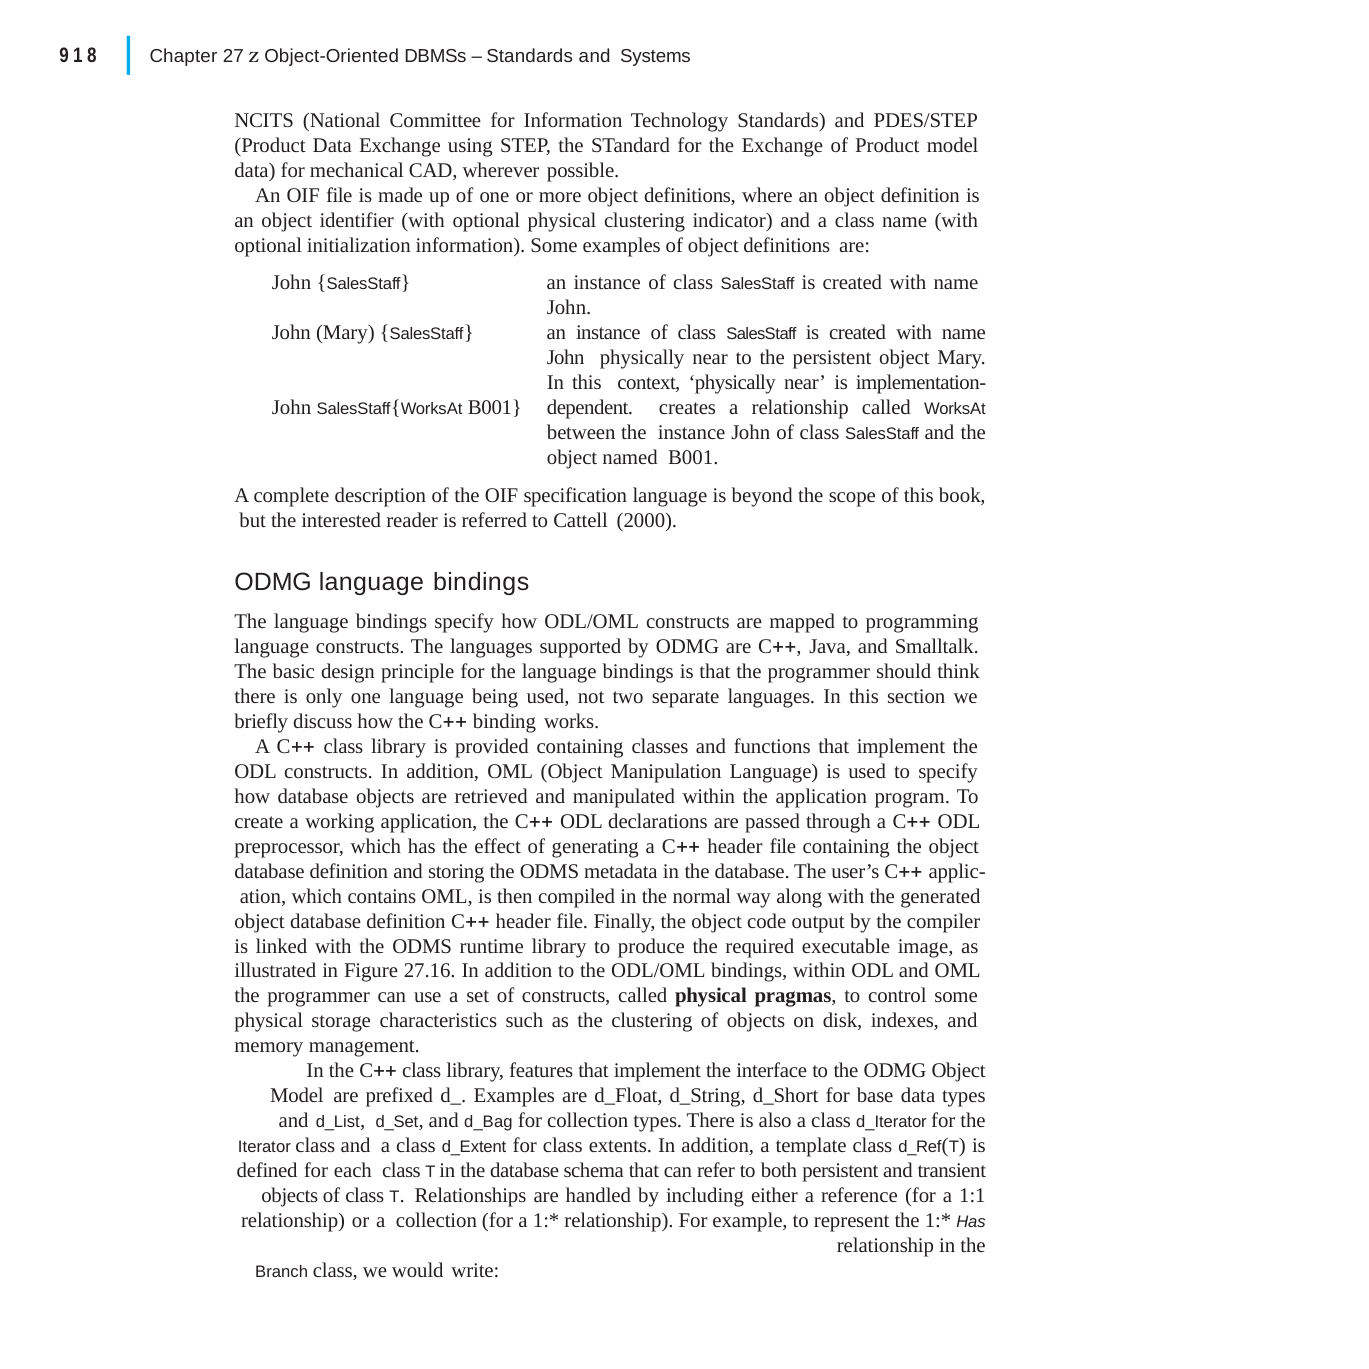

|
918
Chapter 27 z Object-Oriented DBMSs – Standards and Systems
NCITS (National Committee for Information Technology Standards) and PDES/STEP  (Product Data Exchange using STEP, the STandard for the Exchange of Product model  data) for mechanical CAD, wherever possible.
An OIF file is made up of one or more object definitions, where an object definition is  an object identifier (with optional physical clustering indicator) and a class name (with  optional initialization information). Some examples of object definitions are:
John {SalesStaff}
an instance of class SalesStaff is created with name  John.
an instance of class SalesStaff is created with name John  physically near to the persistent object Mary. In this  context, ‘physically near’ is implementation-dependent.  creates a relationship called WorksAt between the  instance John of class SalesStaff and the object named  B001.
John (Mary) {SalesStaff}
John SalesStaff{WorksAt B001}
A complete description of the OIF specification language is beyond the scope of this book,  but the interested reader is referred to Cattell (2000).

ODMG language bindings
The language bindings specify how ODL/OML constructs are mapped to programming  language constructs. The languages supported by ODMG are C++, Java, and Smalltalk.  The basic design principle for the language bindings is that the programmer should think  there is only one language being used, not two separate languages. In this section we  briefly discuss how the C++ binding works.
A C++ class library is provided containing classes and functions that implement the  ODL constructs. In addition, OML (Object Manipulation Language) is used to specify  how database objects are retrieved and manipulated within the application program. To  create a working application, the C++ ODL declarations are passed through a C++ ODL  preprocessor, which has the effect of generating a C++ header file containing the object  database definition and storing the ODMS metadata in the database. The user’s C++ applic-  ation, which contains OML, is then compiled in the normal way along with the generated  object database definition C++ header file. Finally, the object code output by the compiler  is linked with the ODMS runtime library to produce the required executable image, as  illustrated in Figure 27.16. In addition to the ODL/OML bindings, within ODL and OML  the programmer can use a set of constructs, called physical pragmas, to control some  physical storage characteristics such as the clustering of objects on disk, indexes, and  memory management.
In the C++ class library, features that implement the interface to the ODMG Object Model  are prefixed d_. Examples are d_Float, d_String, d_Short for base data types and d_List,  d_Set, and d_Bag for collection types. There is also a class d_Iterator for the Iterator class and  a class d_Extent for class extents. In addition, a template class d_Ref(T) is defined for each  class T in the database schema that can refer to both persistent and transient objects of class T.  Relationships are handled by including either a reference (for a 1:1 relationship) or a  collection (for a 1:* relationship). For example, to represent the 1:* Has relationship in the
Branch class, we would write: